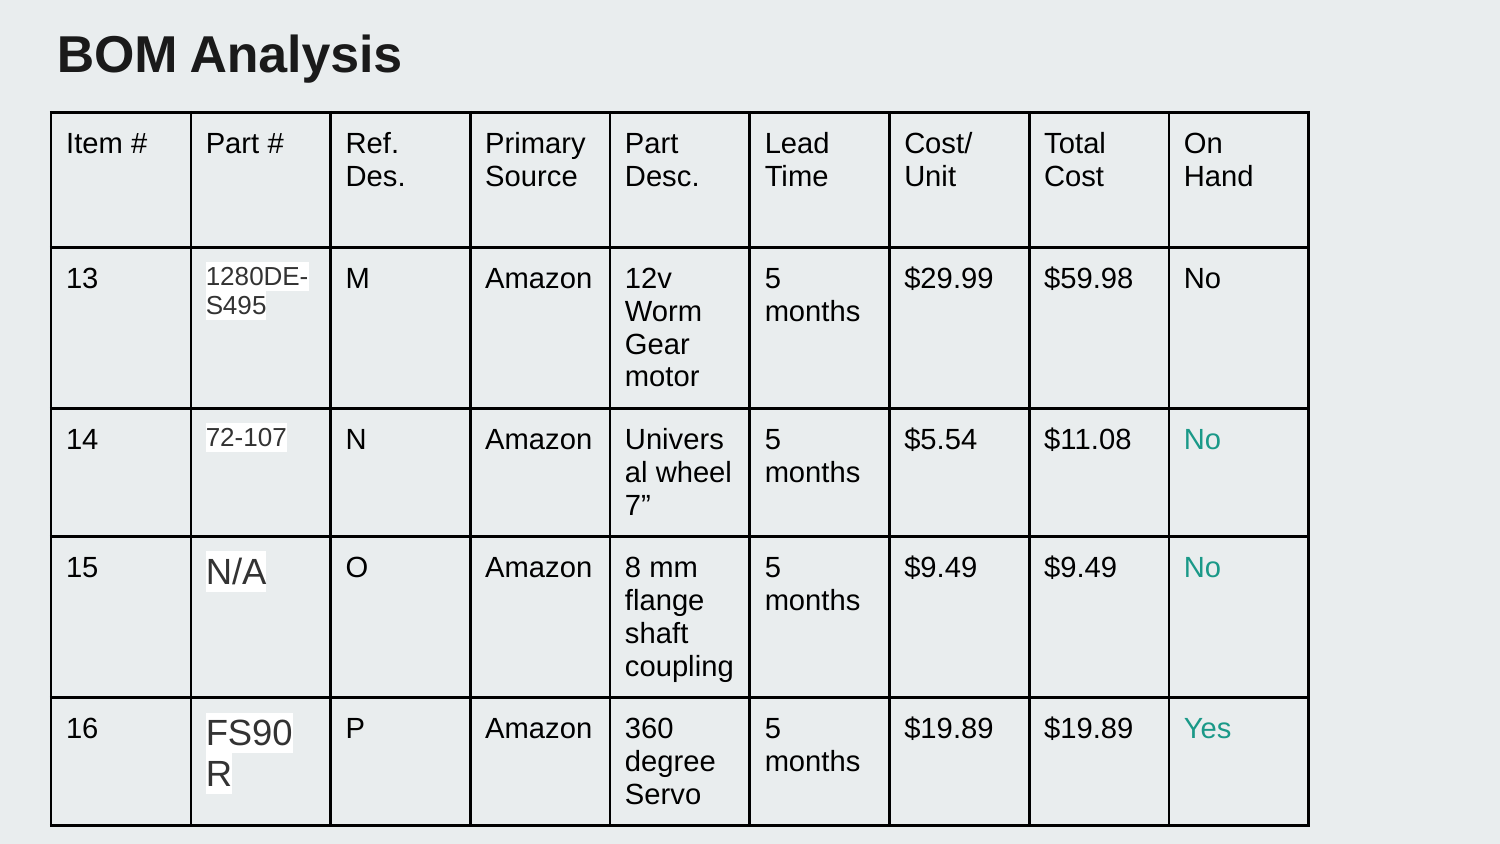

BOM Analysis
| Item # | Part # | Ref. Des. | Primary Source | Part Desc. | Lead Time | Cost/ Unit | Total Cost | On Hand |
| --- | --- | --- | --- | --- | --- | --- | --- | --- |
| 13 | 1280DE-S495 | M | Amazon | 12v Worm Gear motor | 5 months | $29.99 | $59.98 | No |
| 14 | 72-107 | N | Amazon | Universal wheel 7” | 5 months | $5.54 | $11.08 | No |
| 15 | N/A | O | Amazon | 8 mm flange shaft coupling | 5 months | $9.49 | $9.49 | No |
| 16 | FS90R | P | Amazon | 360 degreeServo | 5 months | $19.89 | $19.89 | Yes |